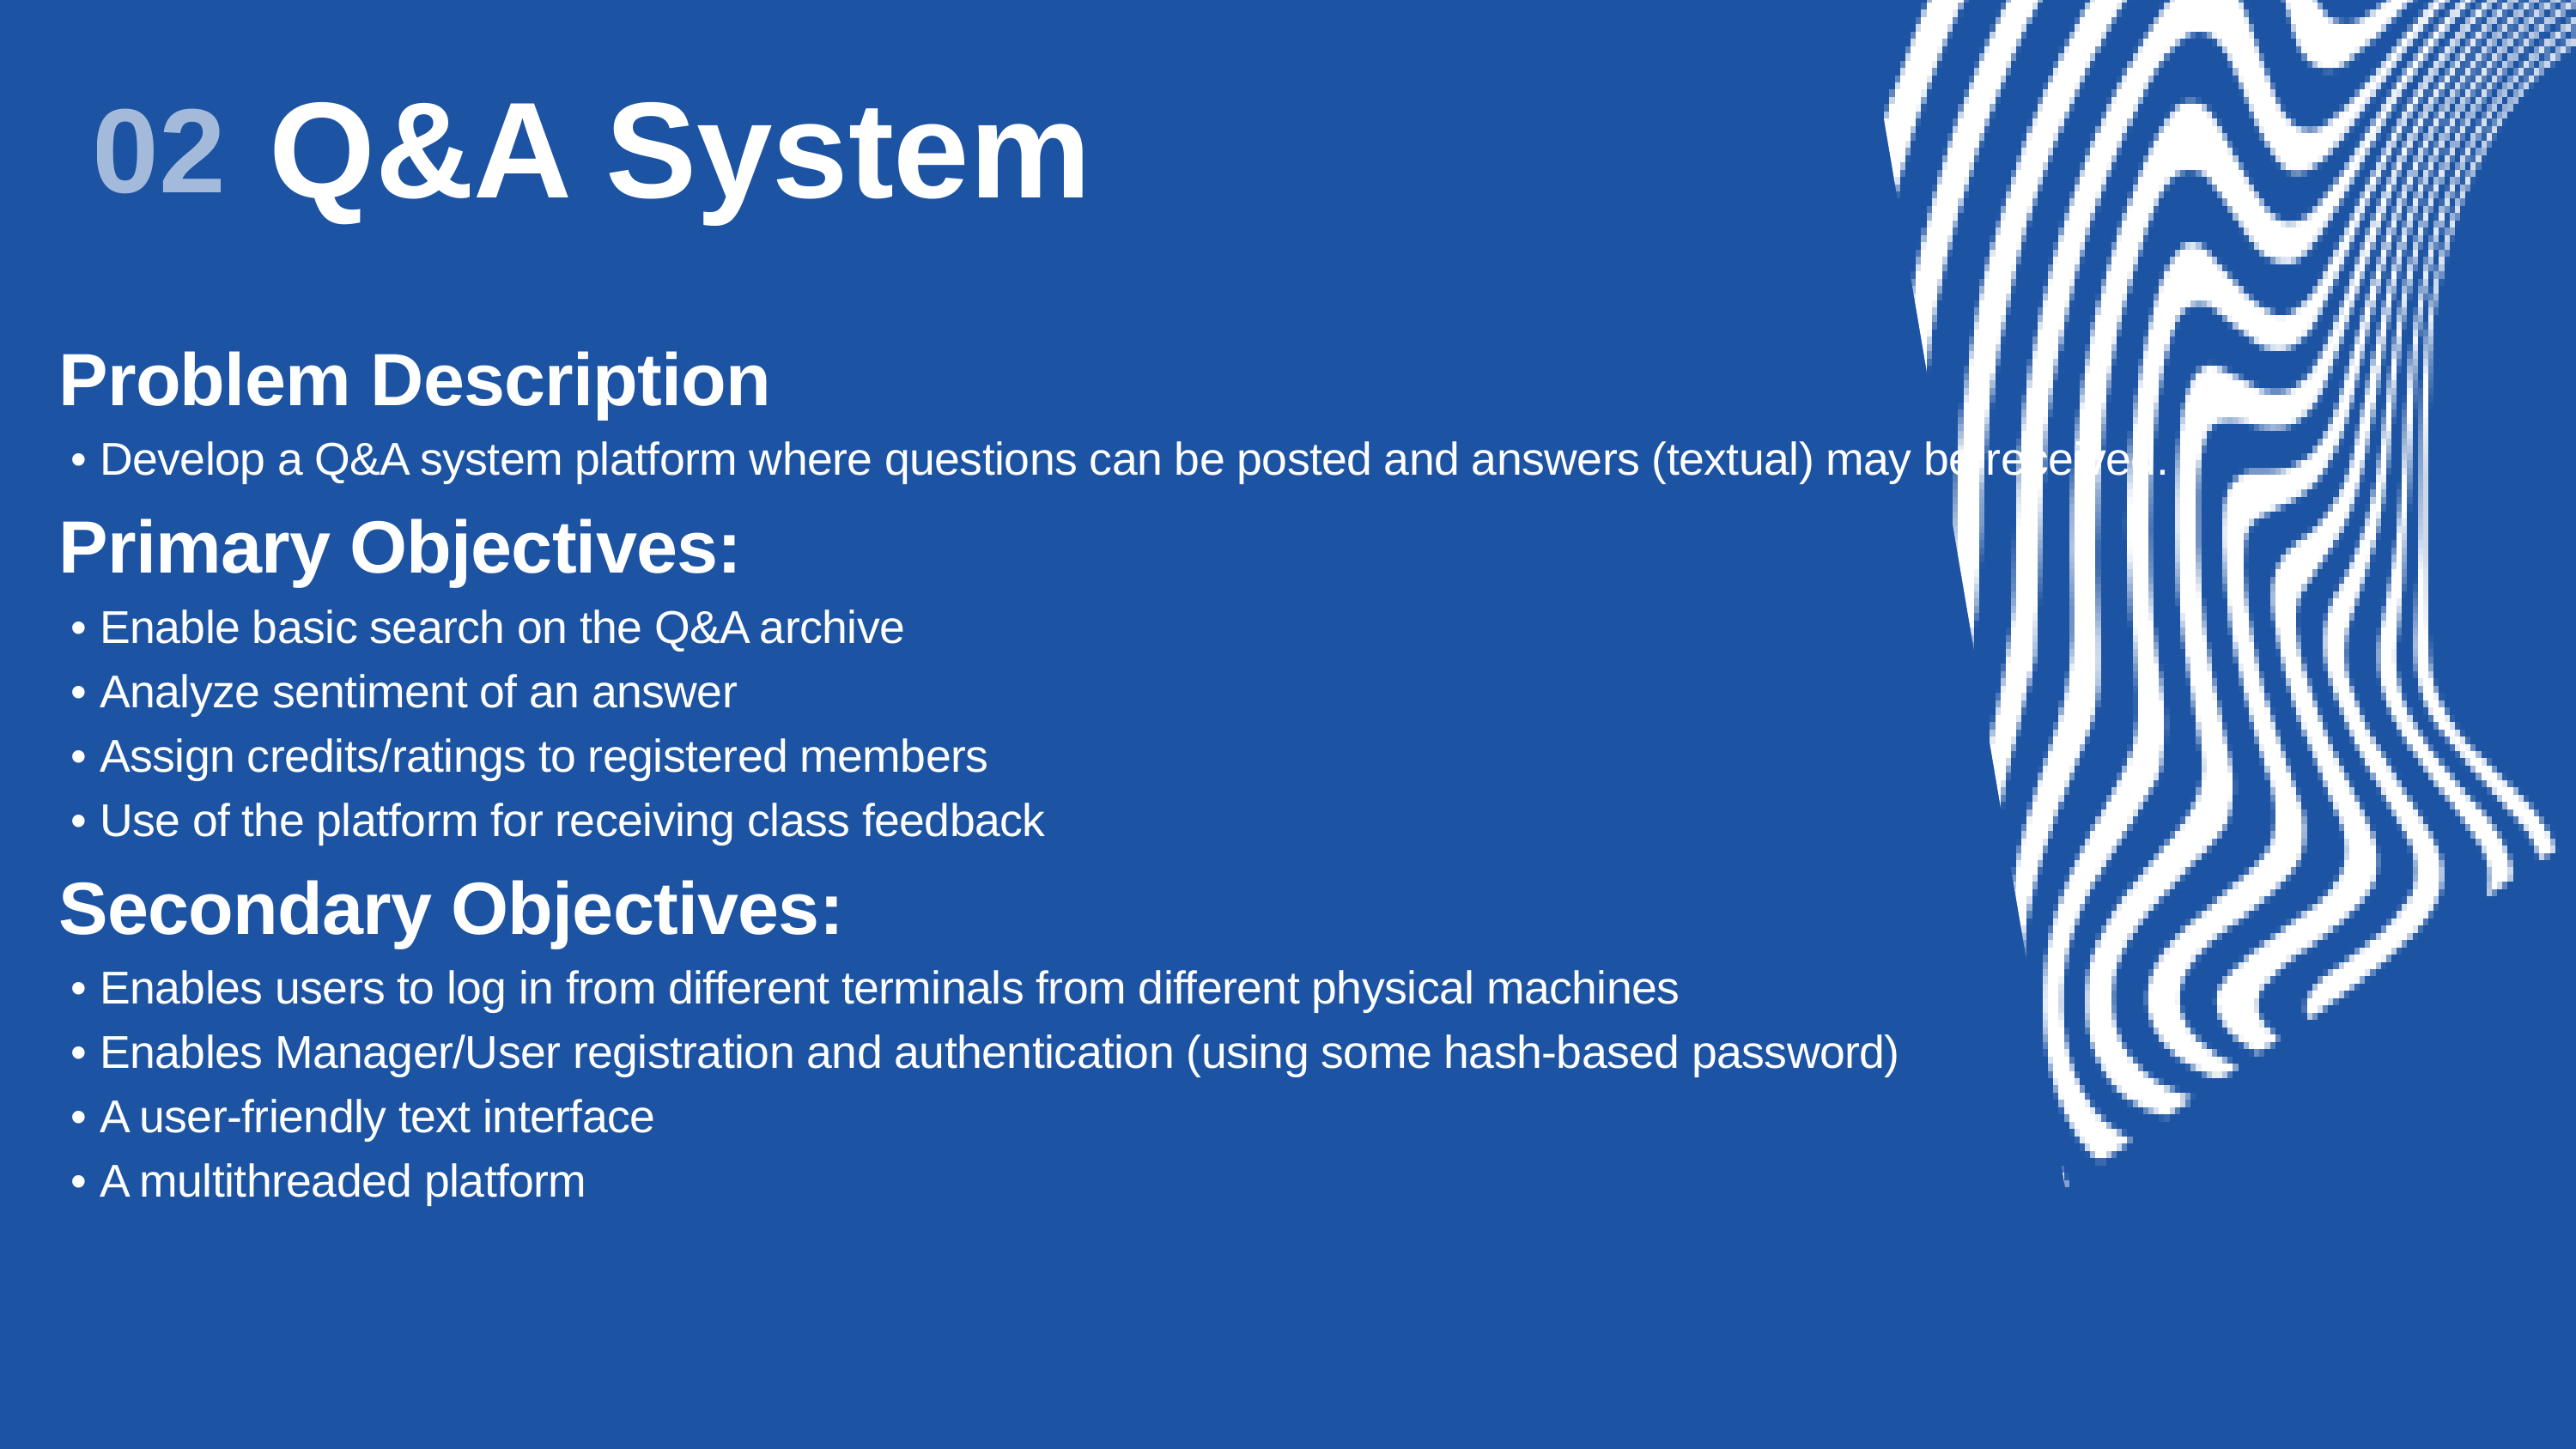

Q&A System
02
Problem Description
 • Develop a Q&A system platform where questions can be posted and answers (textual) may be received.
Primary Objectives:
 • Enable basic search on the Q&A archive
 • Analyze sentiment of an answer
 • Assign credits/ratings to registered members
 • Use of the platform for receiving class feedback
Secondary Objectives:
 • Enables users to log in from different terminals from different physical machines
 • Enables Manager/User registration and authentication (using some hash-based password)
 • A user-friendly text interface
 • A multithreaded platform